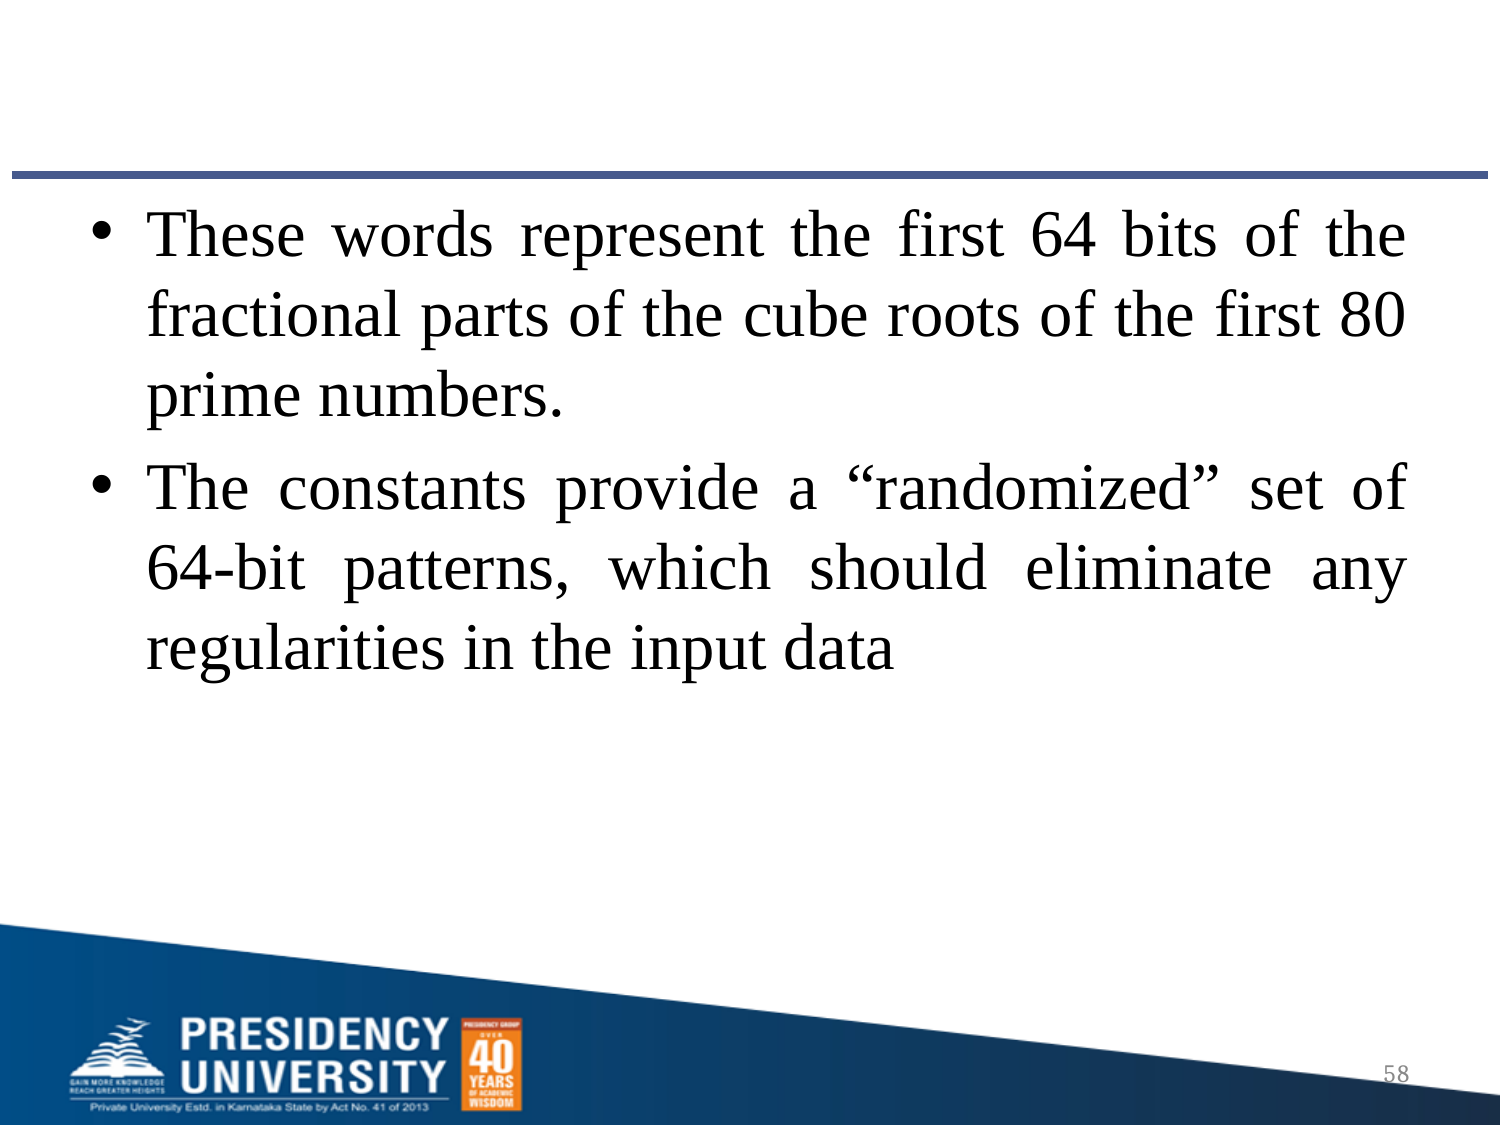

#
These words represent the first 64 bits of the fractional parts of the cube roots of the first 80 prime numbers.
The constants provide a “randomized” set of 64-bit patterns, which should eliminate any regularities in the input data
58